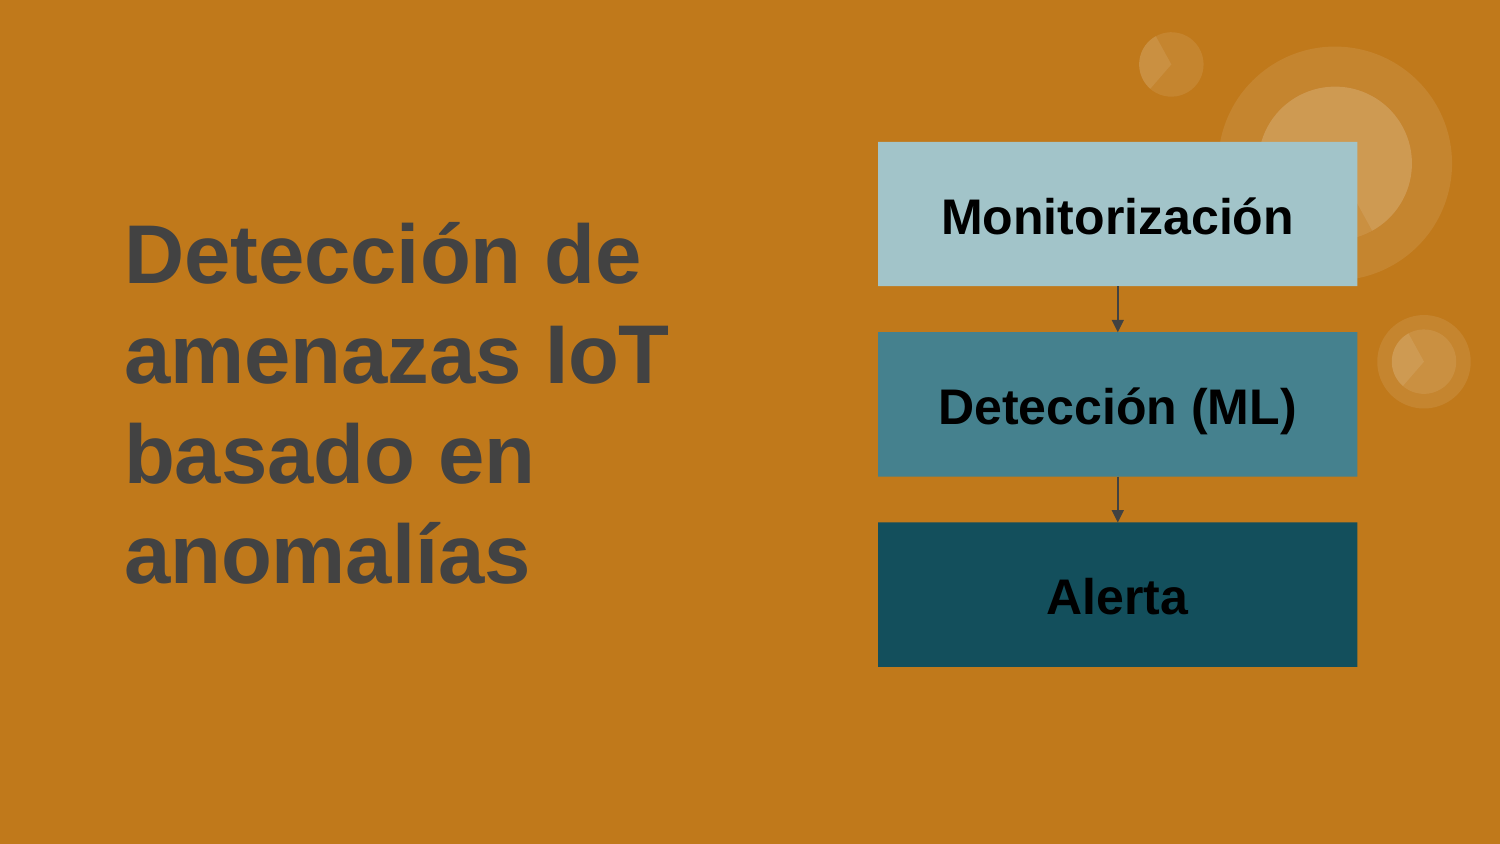

# Detección de amenazas IoT basado en anomalías
Monitorización
Detección (ML)
Alerta